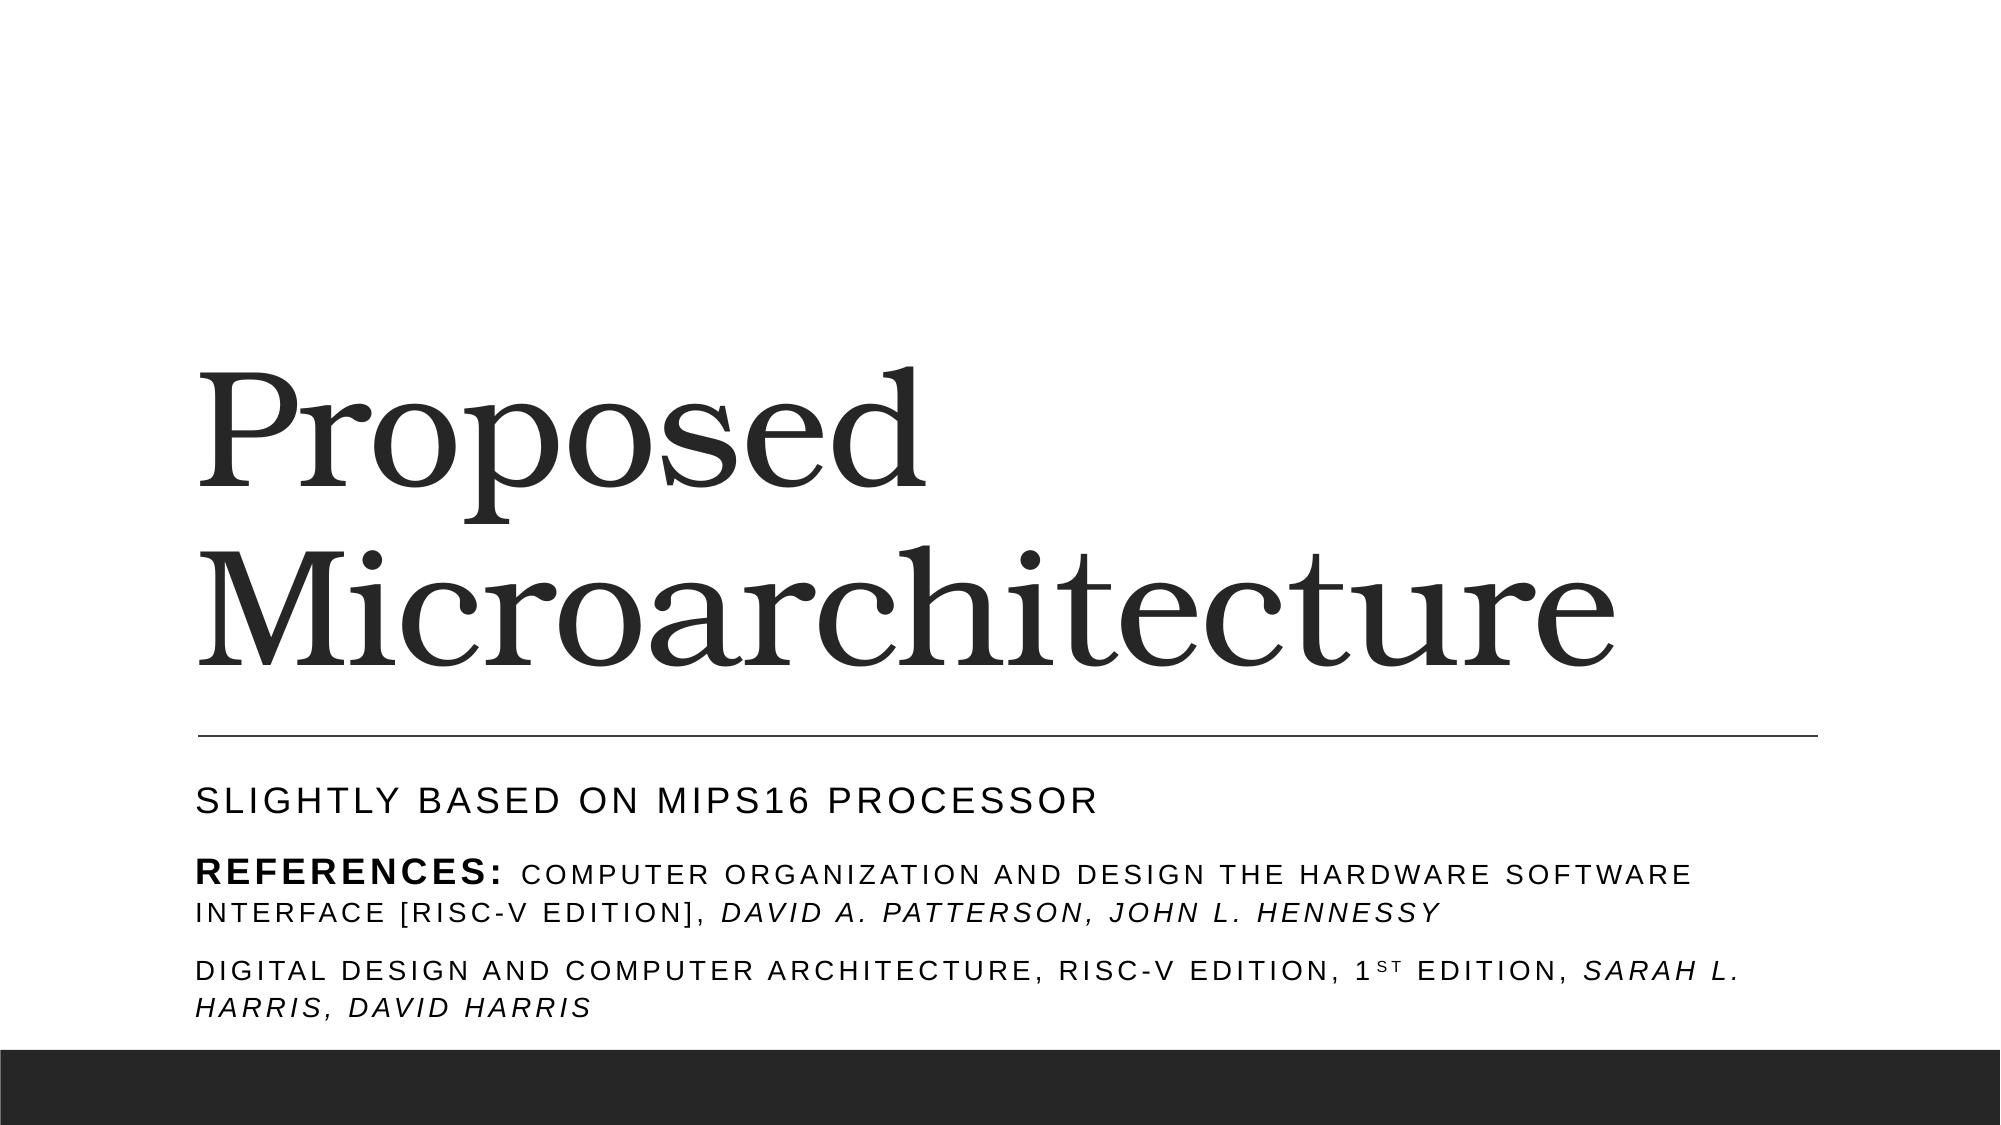

# Proposed Microarchitecture
Slightly based on MIPS16 Processor
References: Computer Organization and Design The Hardware Software Interface [RISC-V Edition], David A. Patterson, John L. Hennessy
Digital Design and Computer Architecture, RISC-V Edition, 1st Edition, Sarah L. Harris, David Harris